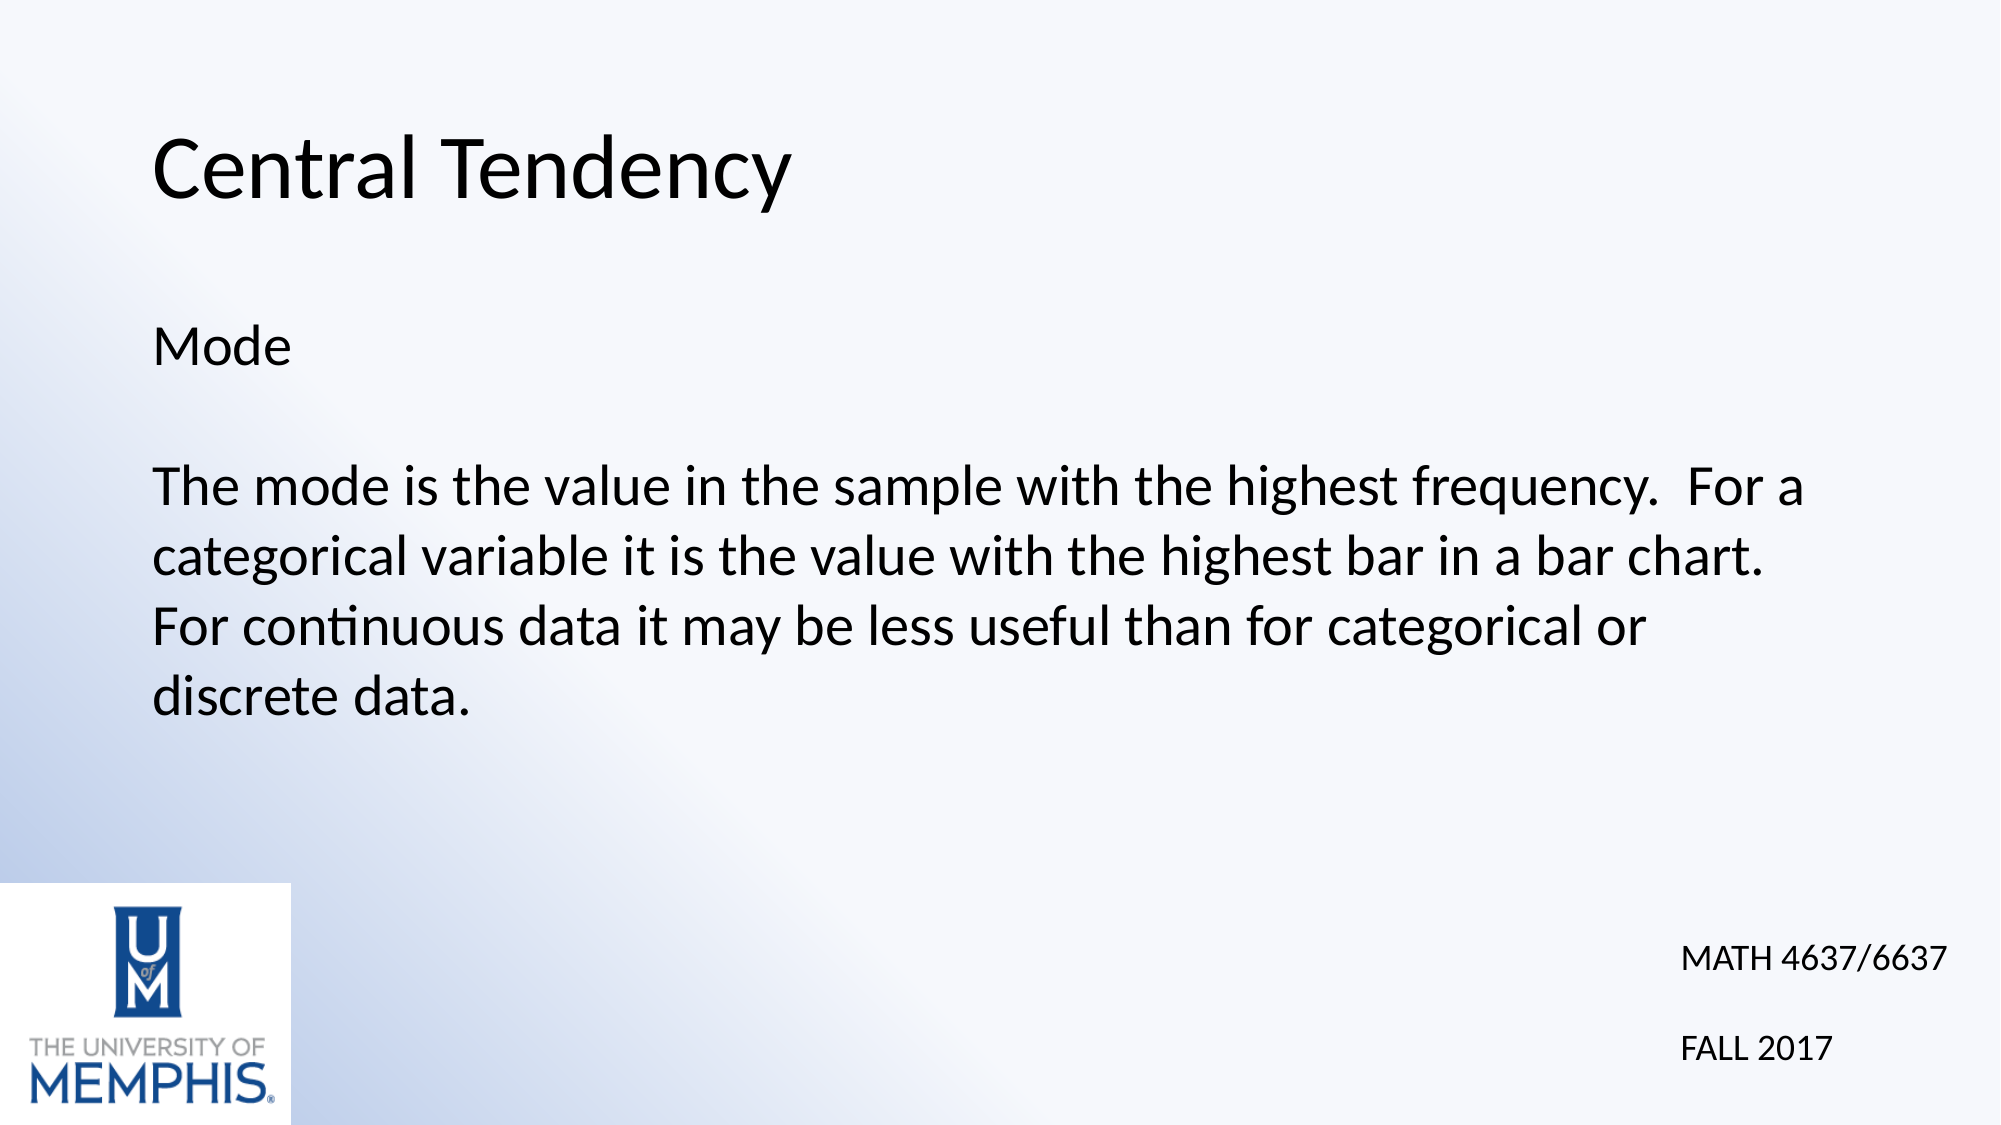

# Central Tendency
Mode

The mode is the value in the sample with the highest frequency.  For a categorical variable it is the value with the highest bar in a bar chart.  For continuous data it may be less useful than for categorical or discrete data.